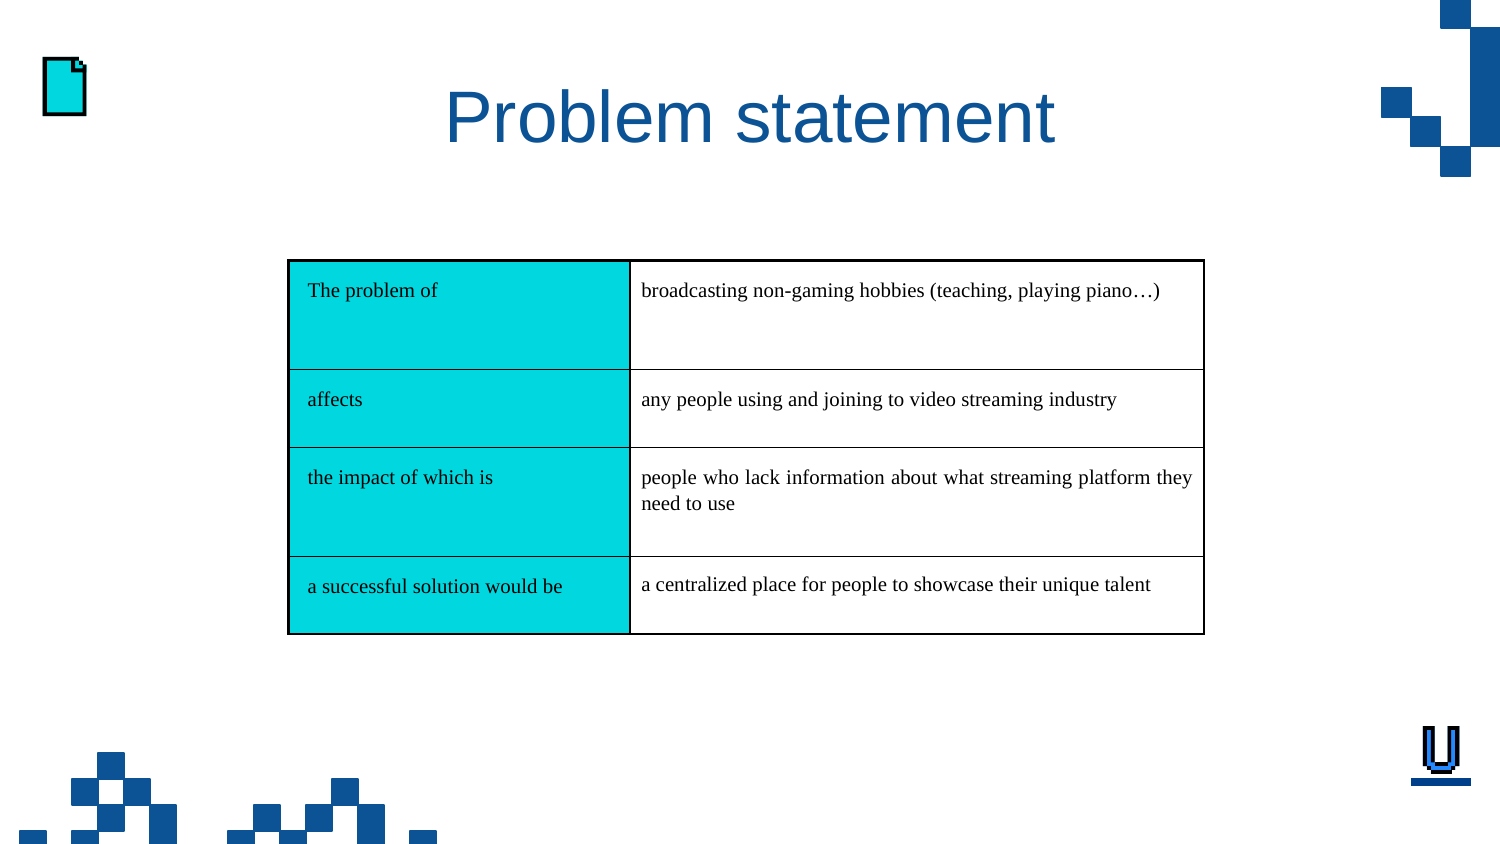

# Problem statement
| The problem of | broadcasting non-gaming hobbies (teaching, playing piano…) |
| --- | --- |
| affects | any people using and joining to video streaming industry |
| the impact of which is | people who lack information about what streaming platform they need to use |
| a successful solution would be | a centralized place for people to showcase their unique talent |